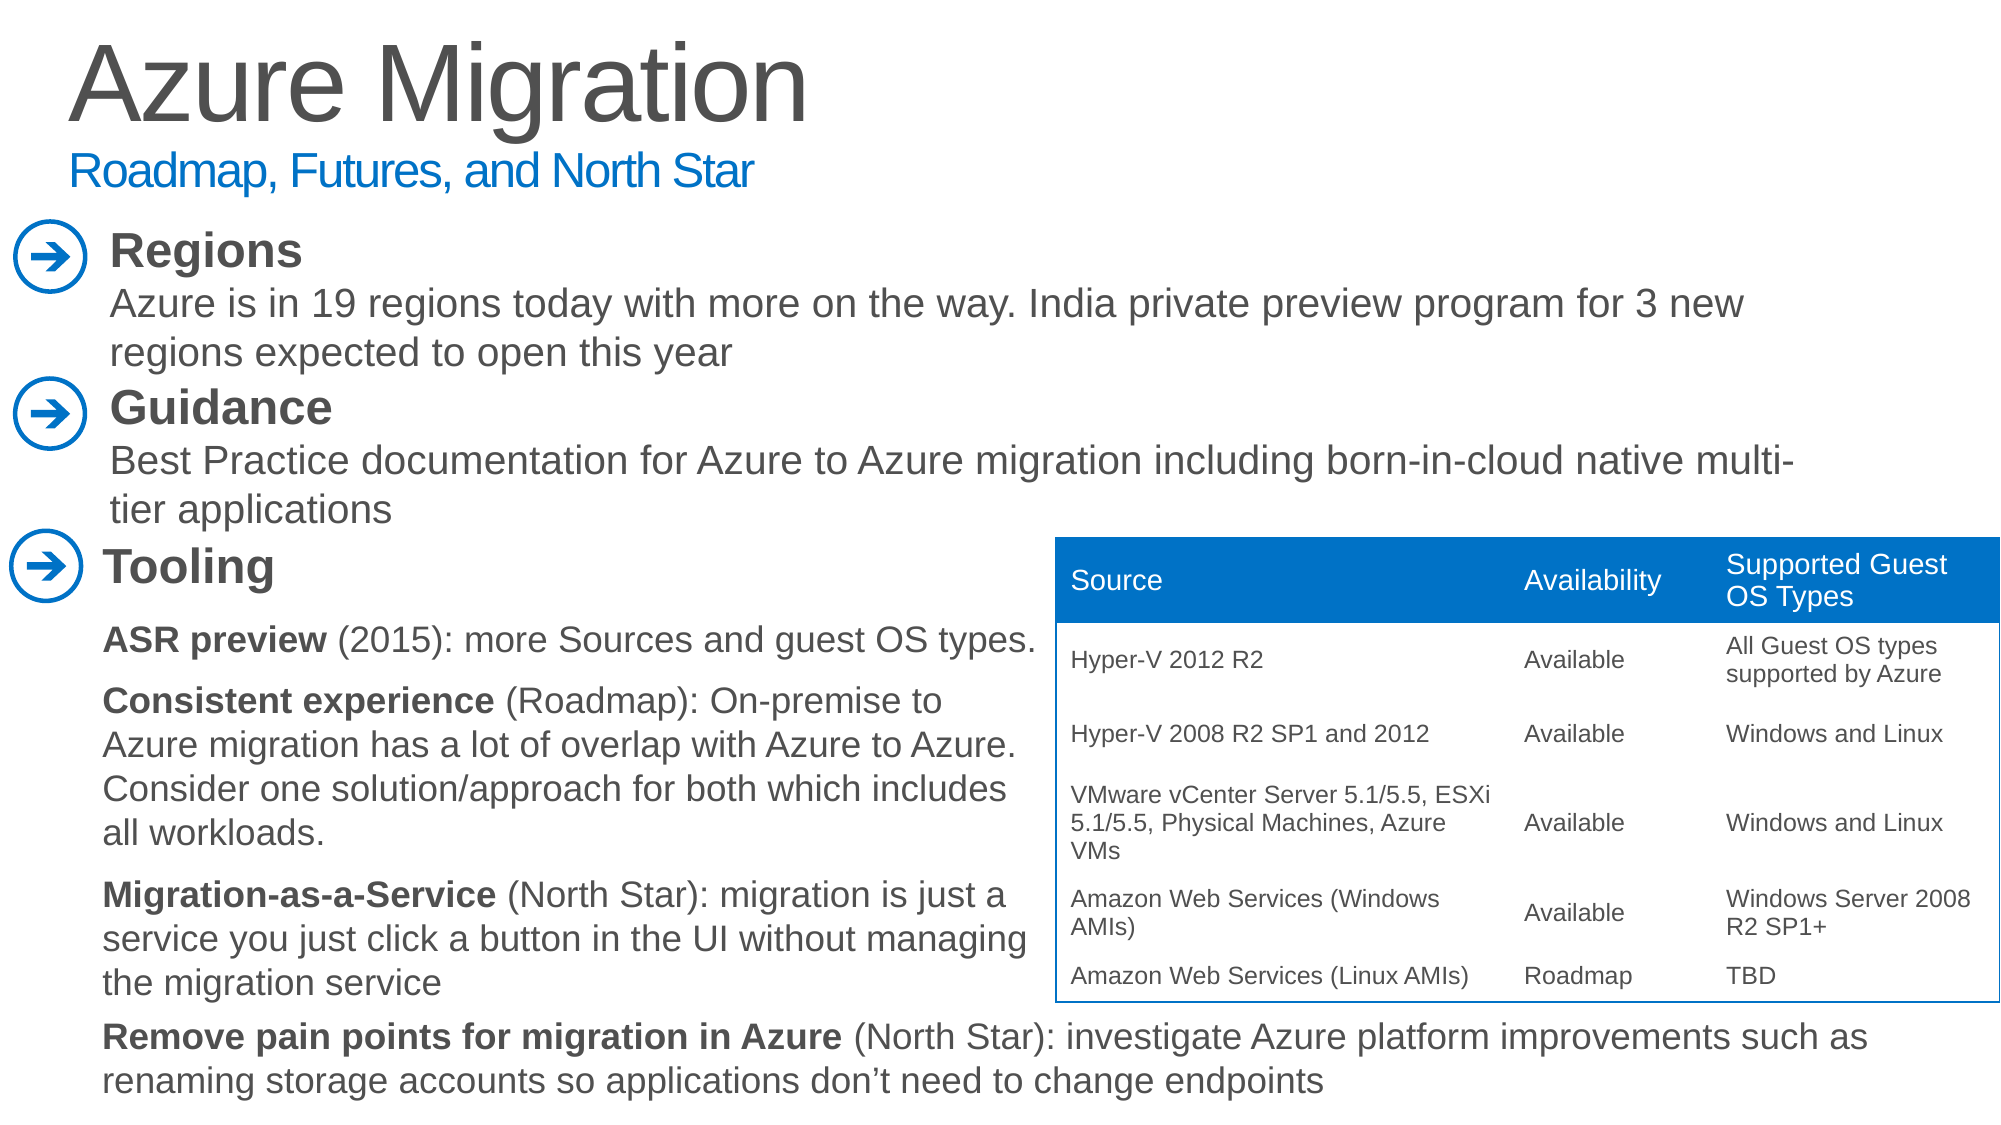

# Azure Migration Roadmap, Futures, and North Star
Regions
Azure is in 19 regions today with more on the way. India private preview program for 3 new regions expected to open this year
Guidance
Best Practice documentation for Azure to Azure migration including born-in-cloud native multi-tier applications

Tooling
ASR preview (2015): more Sources and guest OS types.
Consistent experience (Roadmap): On-premise to Azure migration has a lot of overlap with Azure to Azure. Consider one solution/approach for both which includes all workloads.
Migration-as-a-Service (North Star): migration is just a service you just click a button in the UI without managing the migration service

| Source | Availability | Supported Guest OS Types |
| --- | --- | --- |
| Hyper-V 2012 R2 | Available | All Guest OS types supported by Azure |
| Hyper-V 2008 R2 SP1 and 2012 | Available | Windows and Linux |
| VMware vCenter Server 5.1/5.5, ESXi 5.1/5.5, Physical Machines, Azure VMs | Available | Windows and Linux |
| Amazon Web Services (Windows AMIs) | Available | Windows Server 2008 R2 SP1+ |
| Amazon Web Services (Linux AMIs) | Roadmap | TBD |
Remove pain points for migration in Azure (North Star): investigate Azure platform improvements such as renaming storage accounts so applications don’t need to change endpoints